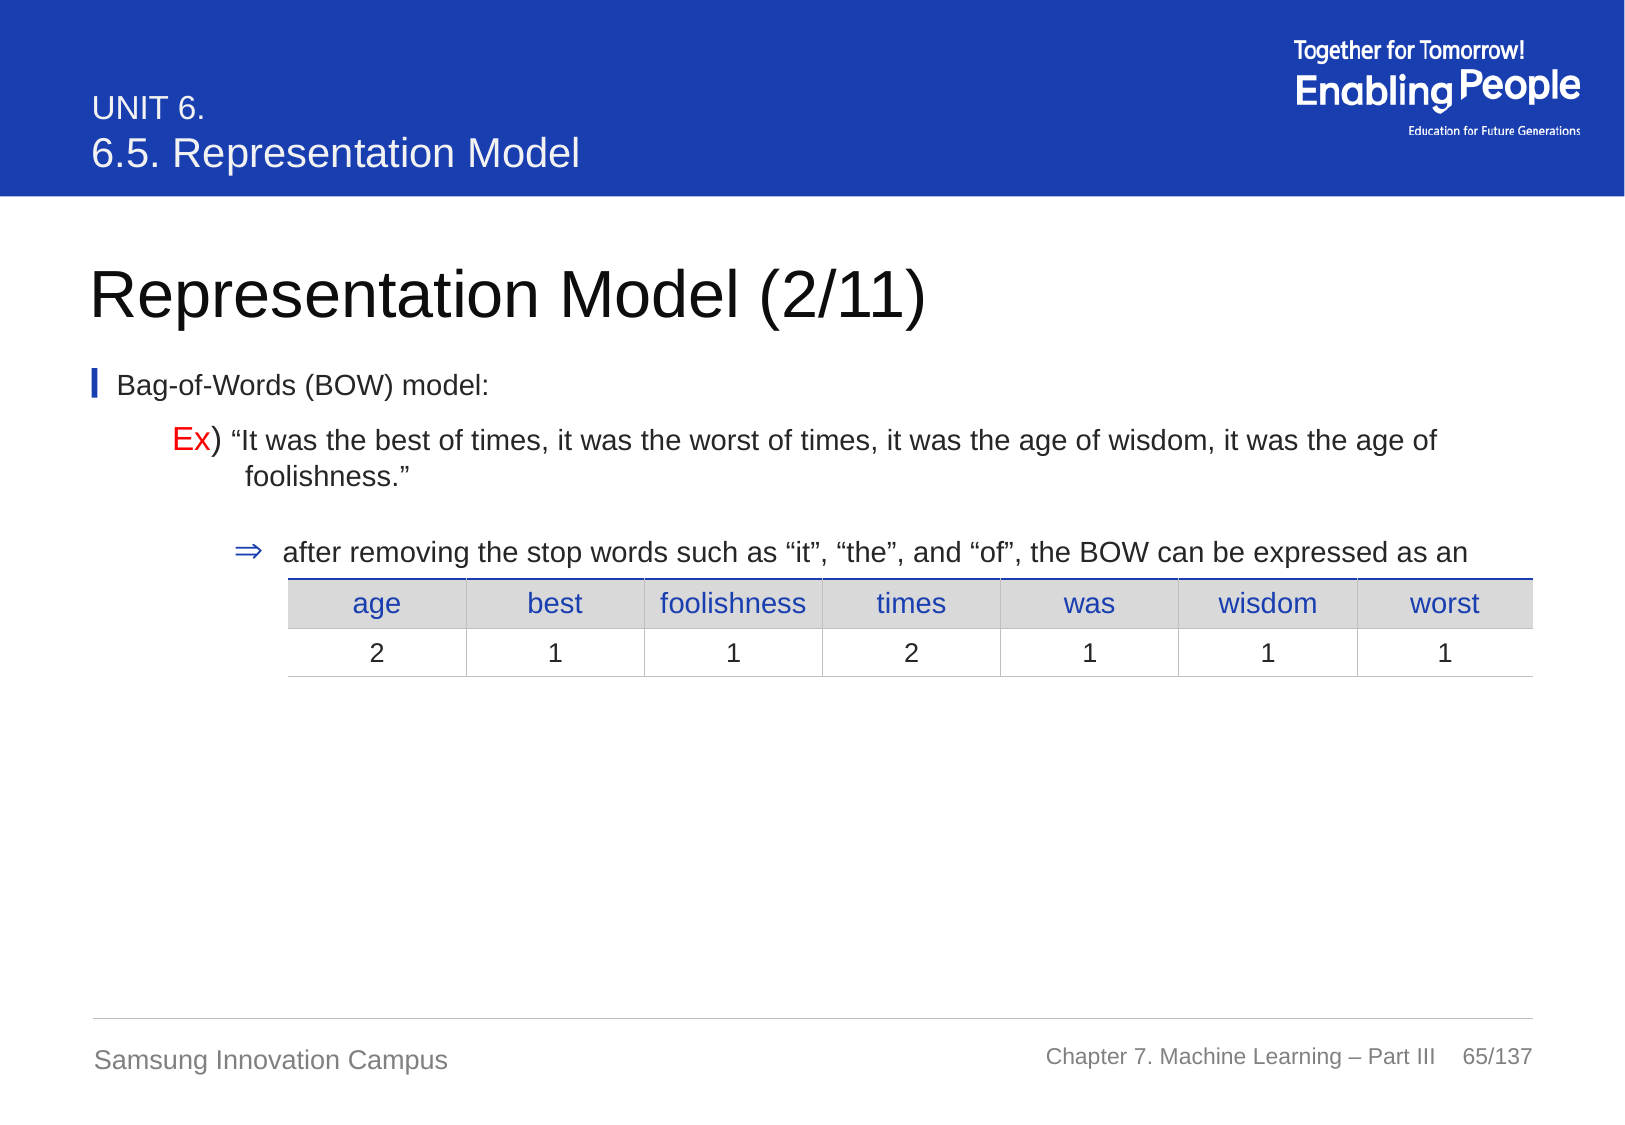

UNIT 6.
6.5. Representation Model
Representation Model (2/11)
Bag-of-Words (BOW) model:

Ex) “It was the best of times, it was the worst of times, it was the age of wisdom, it was the age of foolishness.”

⇒  after removing the stop words such as “it”, “the”, and “of”, the BOW can be expressed as an array.
| age | best | foolishness | times | was | wisdom | worst |
| --- | --- | --- | --- | --- | --- | --- |
| 2 | 1 | 1 | 2 | 1 | 1 | 1 |